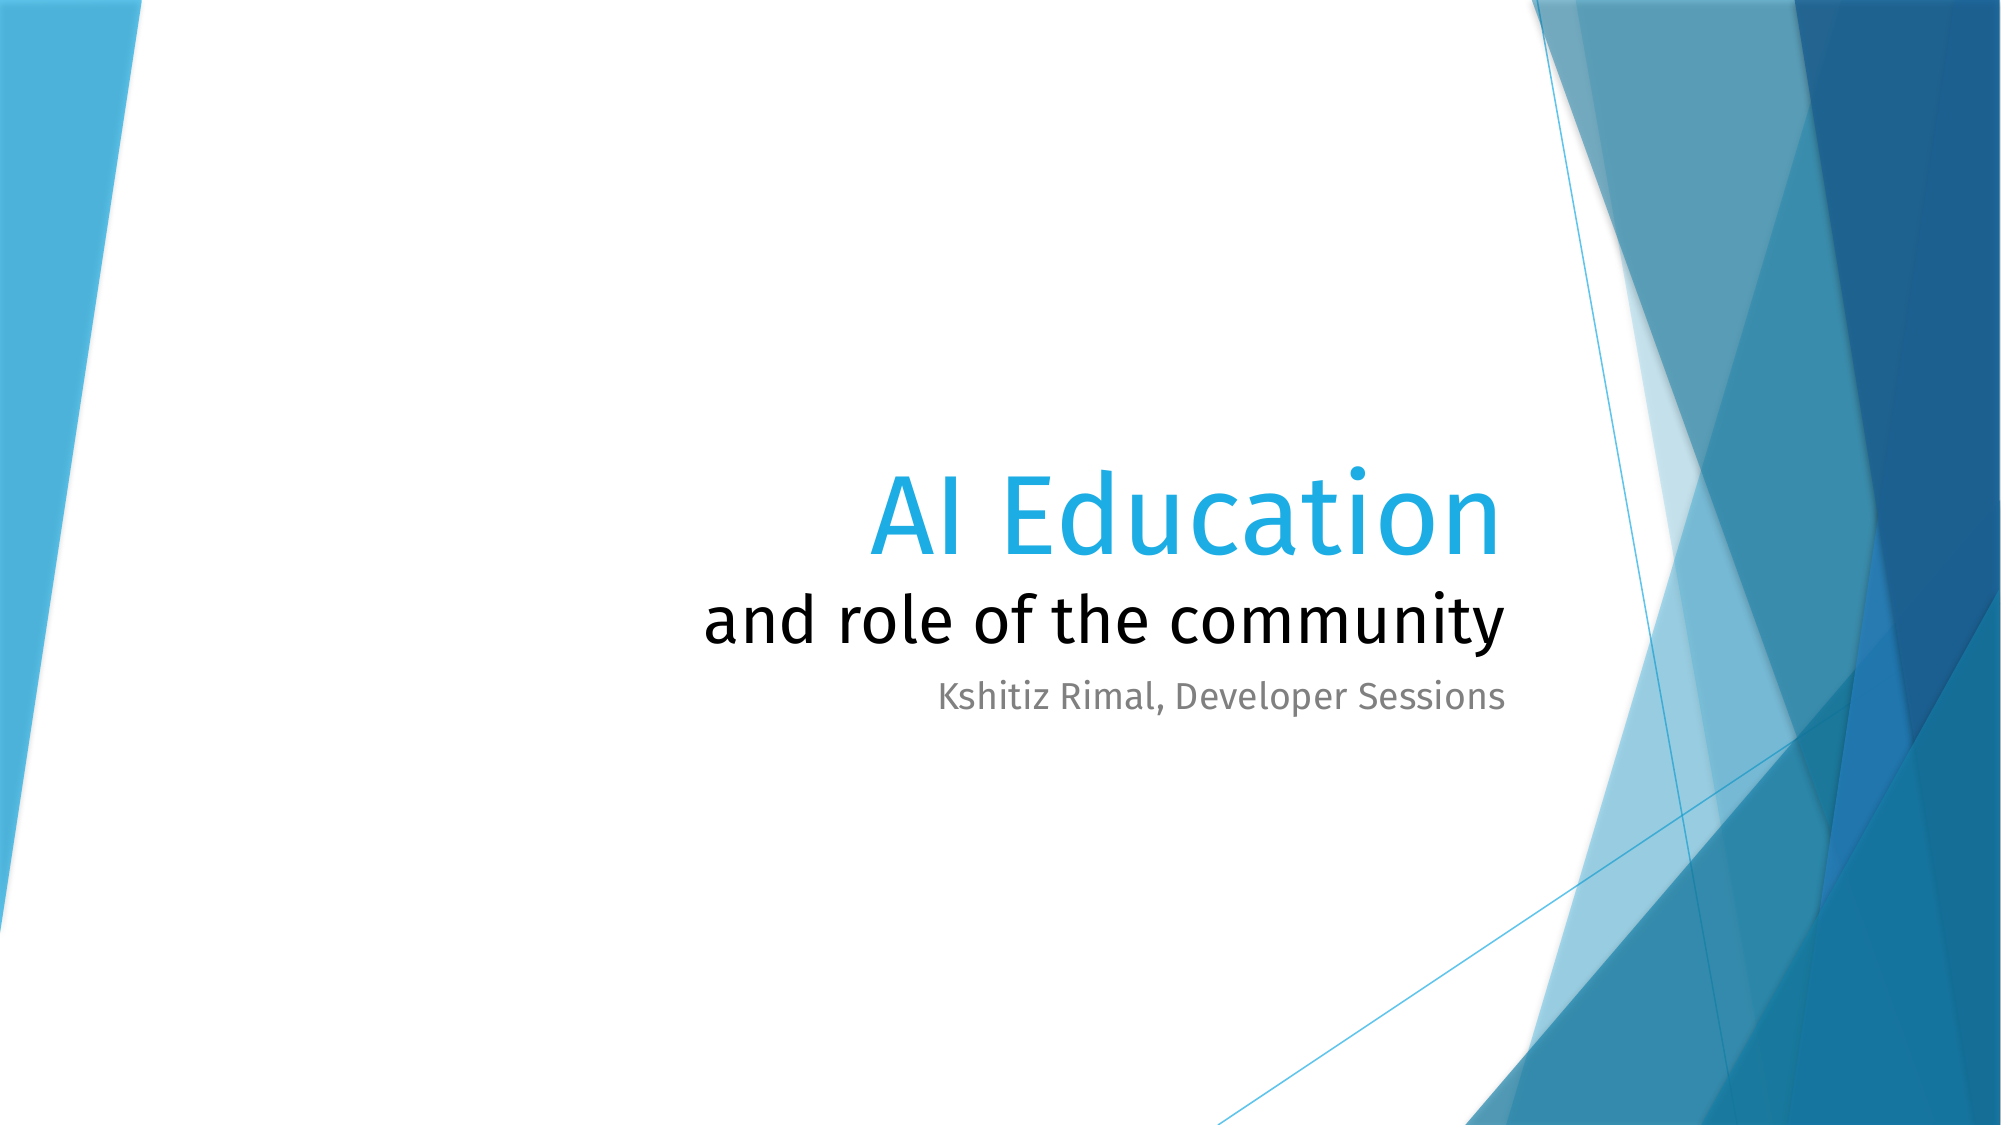

# AI Education and role of the community
Kshitiz Rimal, Developer Sessions